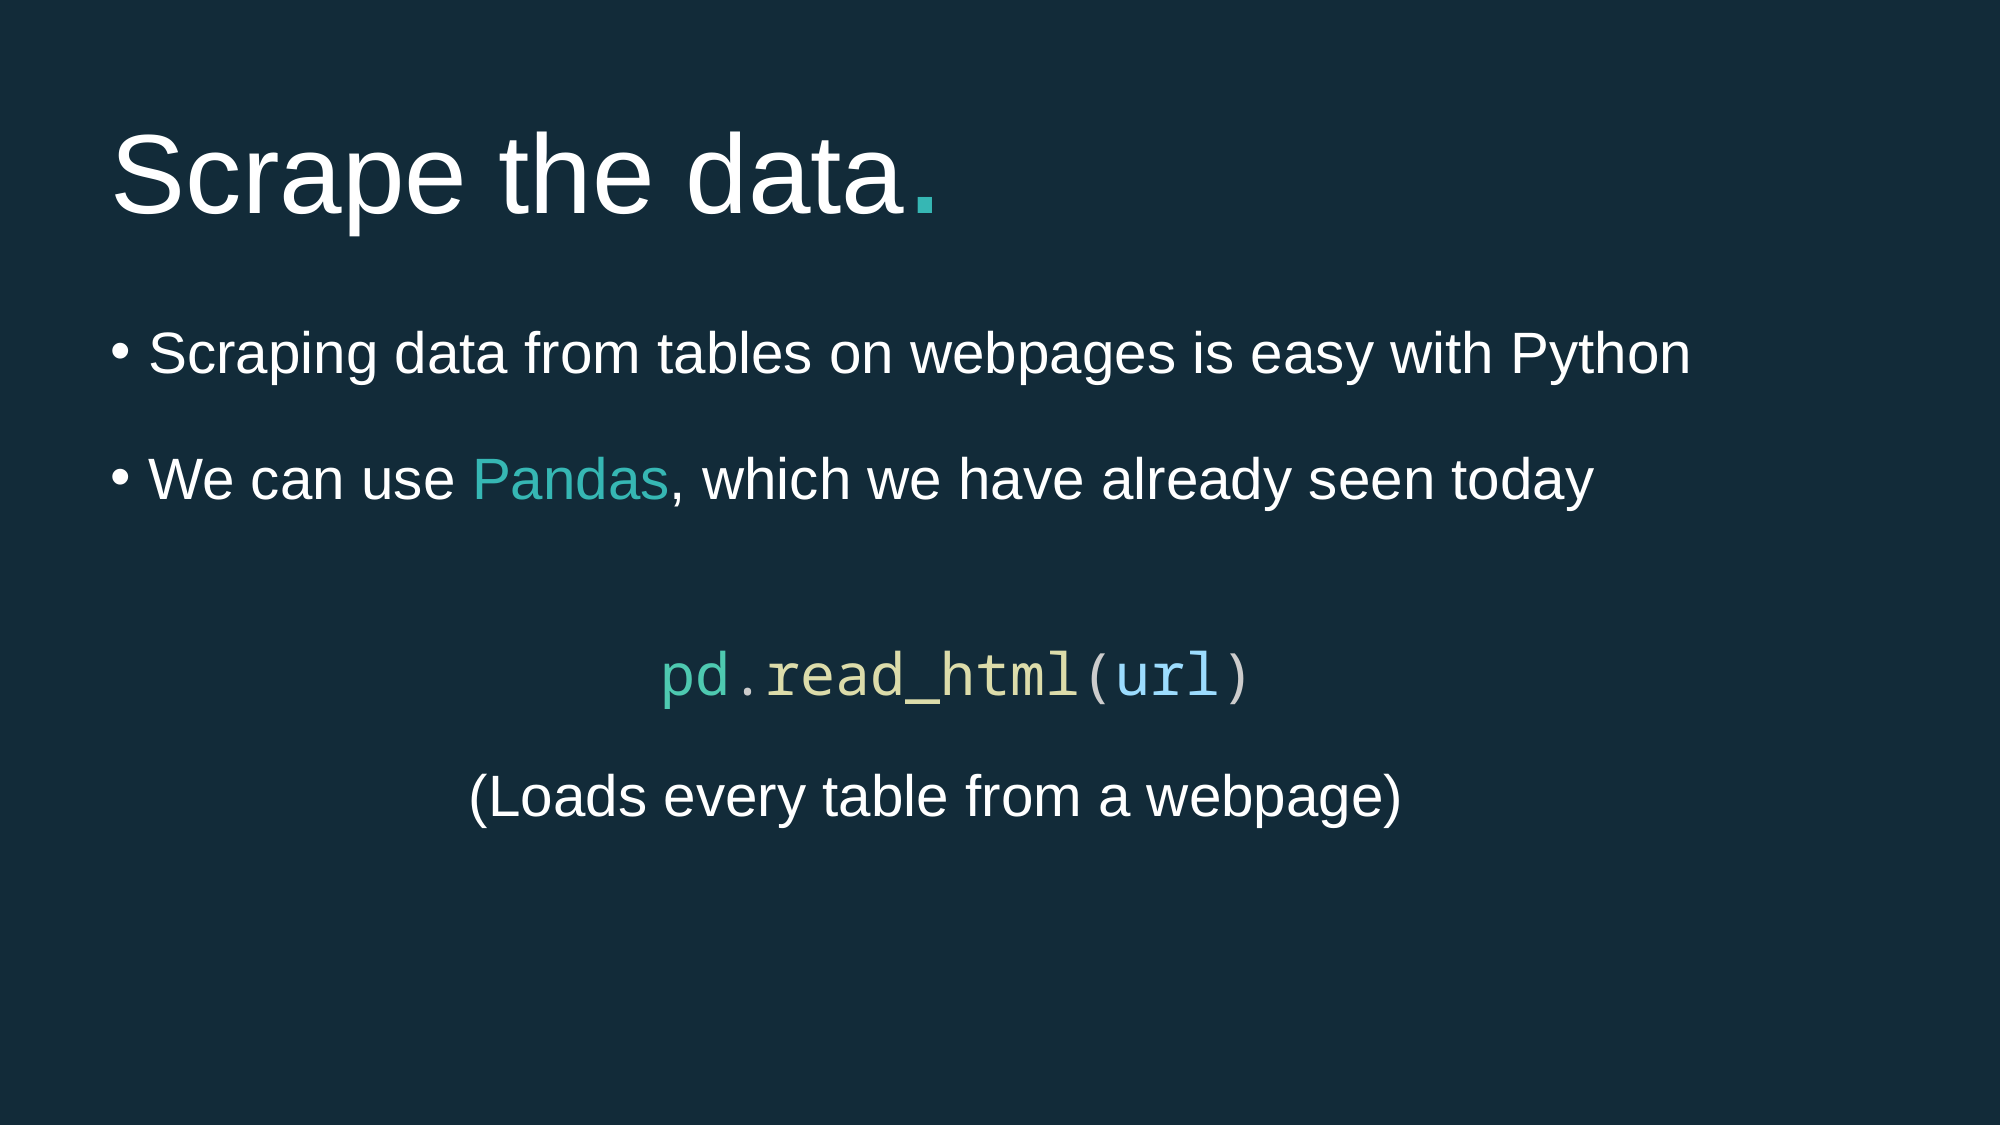

# Scrape the data.
Scraping data from tables on webpages is easy with Python
We can use Pandas, which we have already seen today
pd.read_html(url)
(Loads every table from a webpage)